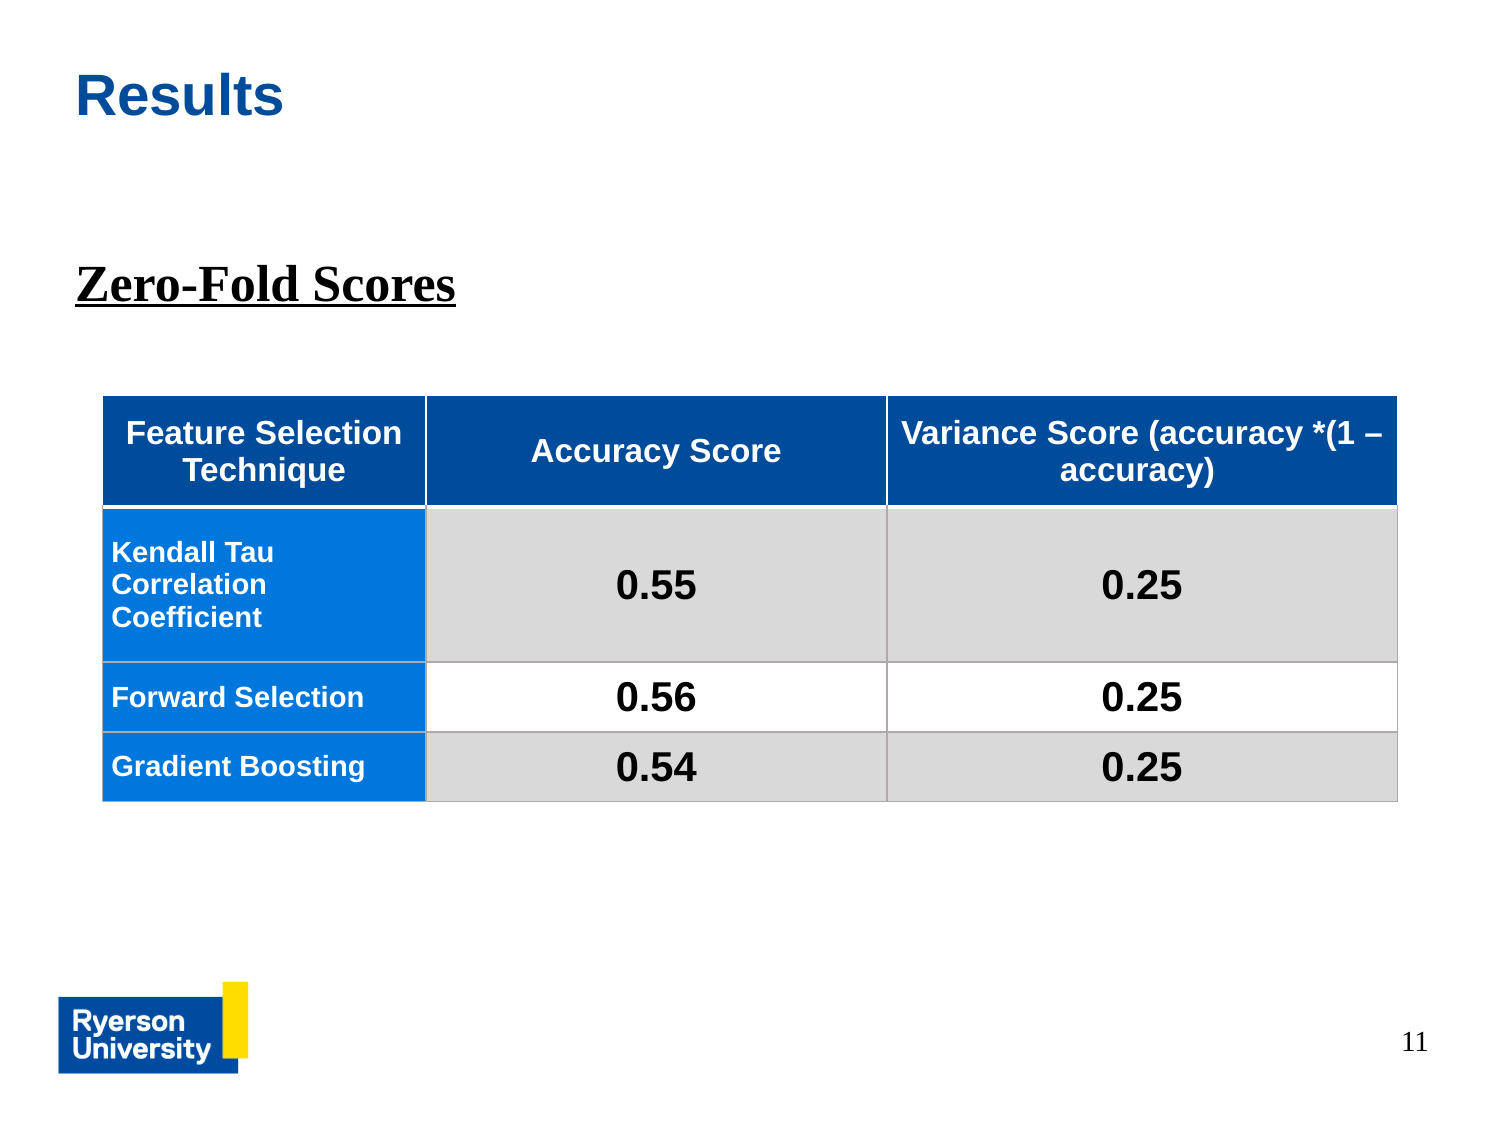

# Results
Zero-Fold Scores
| Feature Selection Technique | Accuracy Score | Variance Score (accuracy \*(1 – accuracy) |
| --- | --- | --- |
| Kendall Tau Correlation Coefficient | 0.55 | 0.25 |
| Forward Selection | 0.56 | 0.25 |
| Gradient Boosting | 0.54 | 0.25 |
11